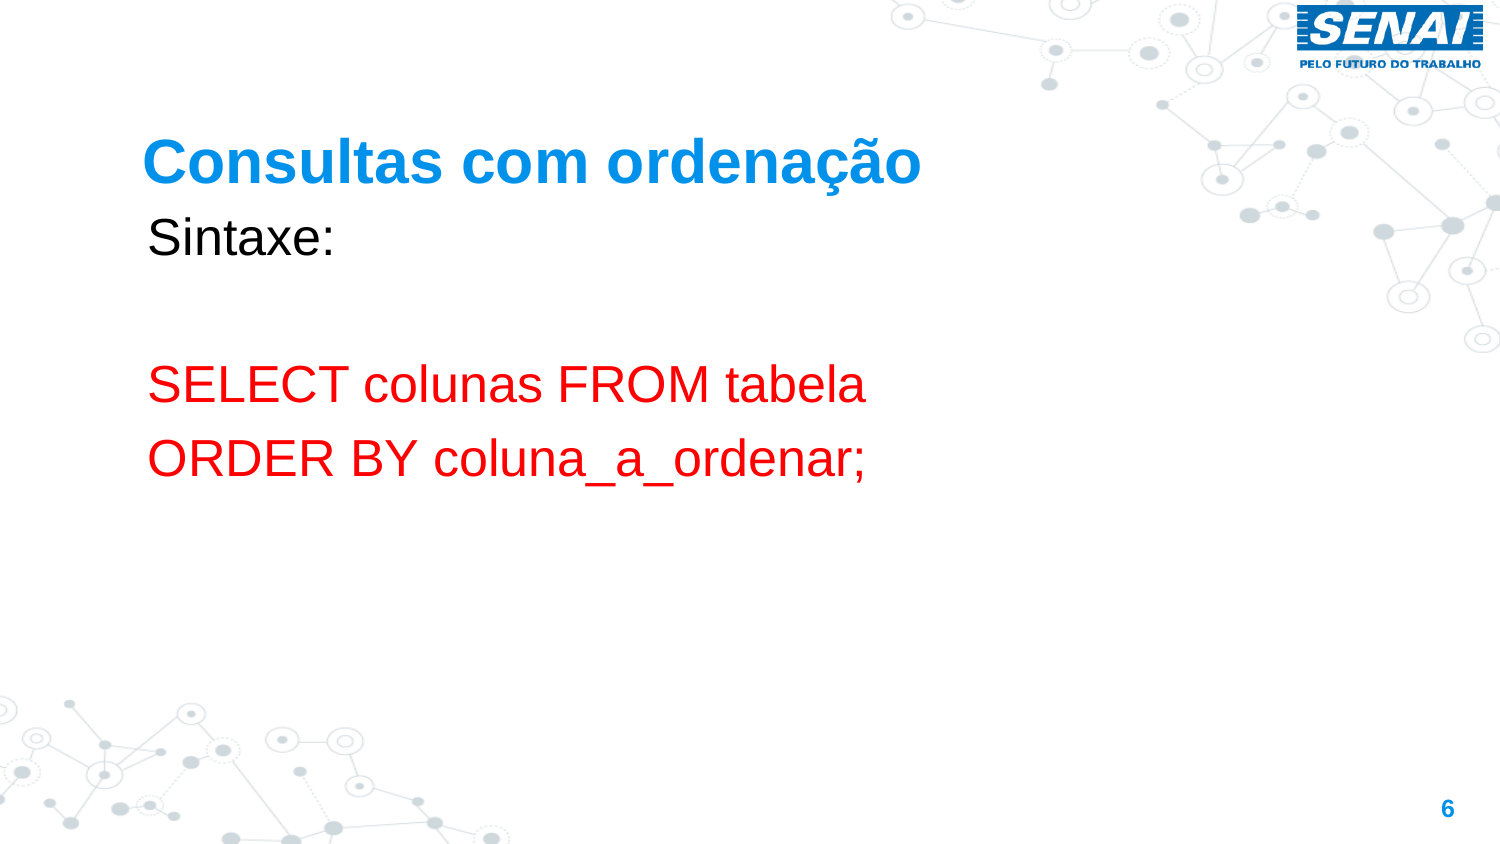

# Consultas com ordenação
Sintaxe:

SELECT colunas FROM tabela
ORDER BY coluna_a_ordenar;

6